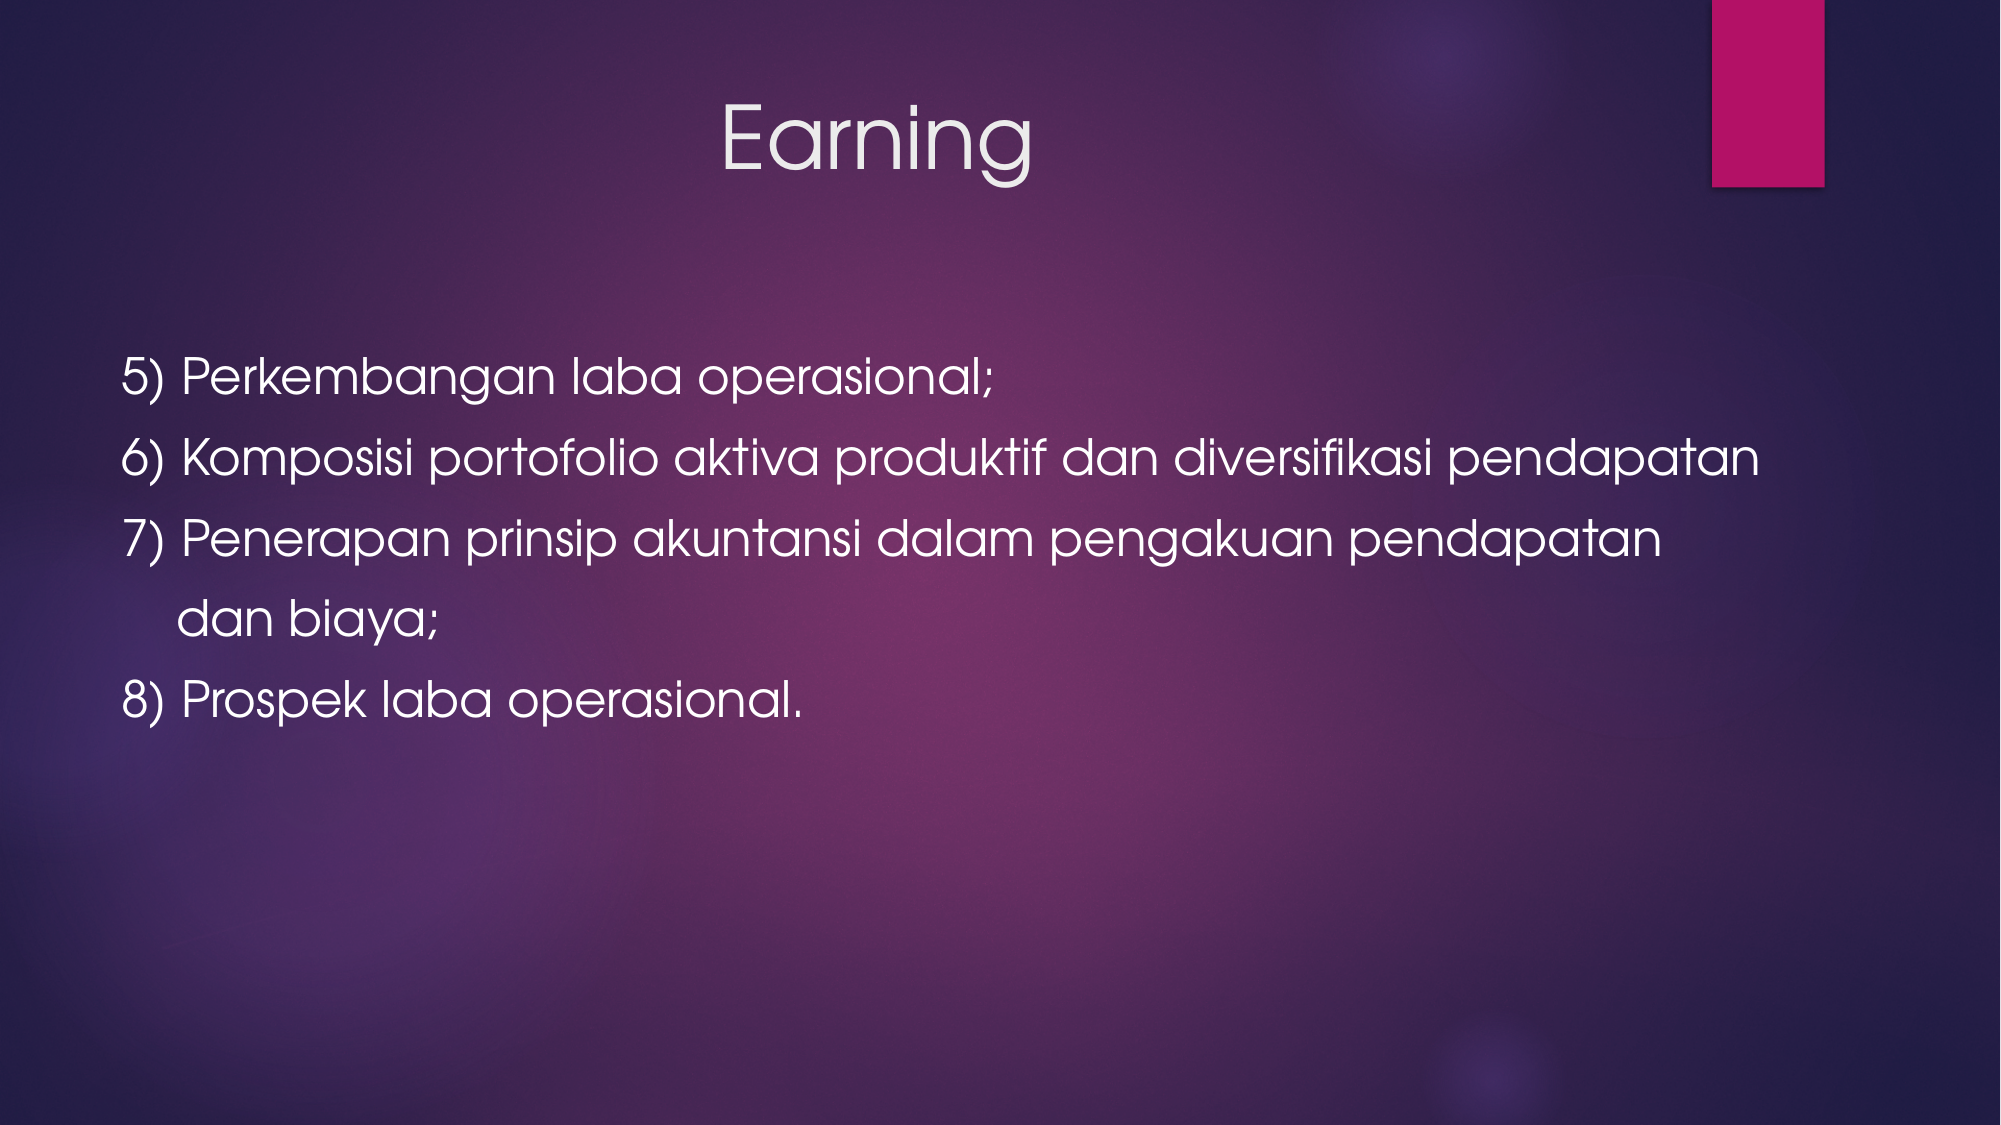

# Earning
5) Perkembangan laba operasional;
6) Komposisi portofolio aktiva produktif dan diversifikasi pendapatan
7) Penerapan prinsip akuntansi dalam pengakuan pendapatan
    dan biaya;
8) Prospek laba operasional.